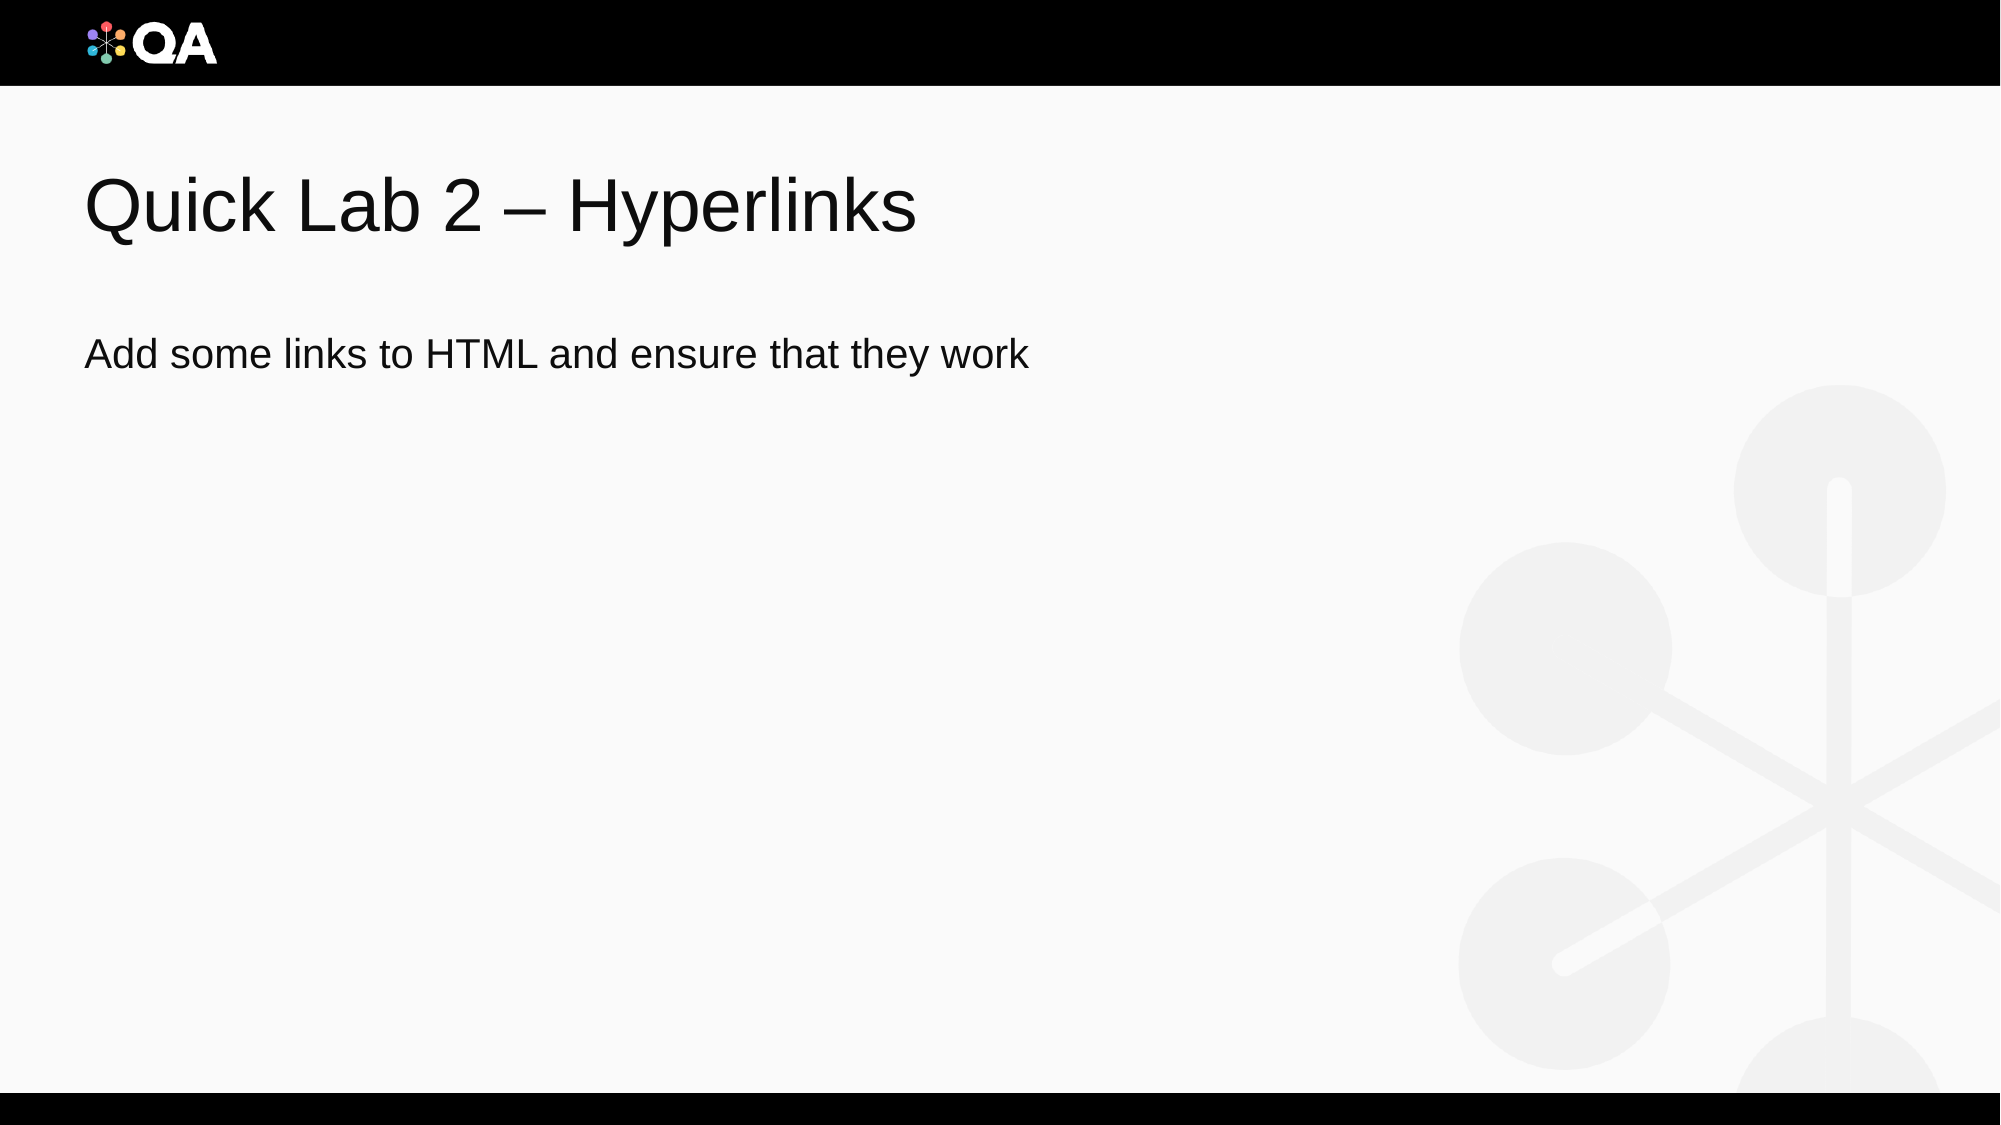

# Quick Lab 2 – Hyperlinks
Add some links to HTML and ensure that they work